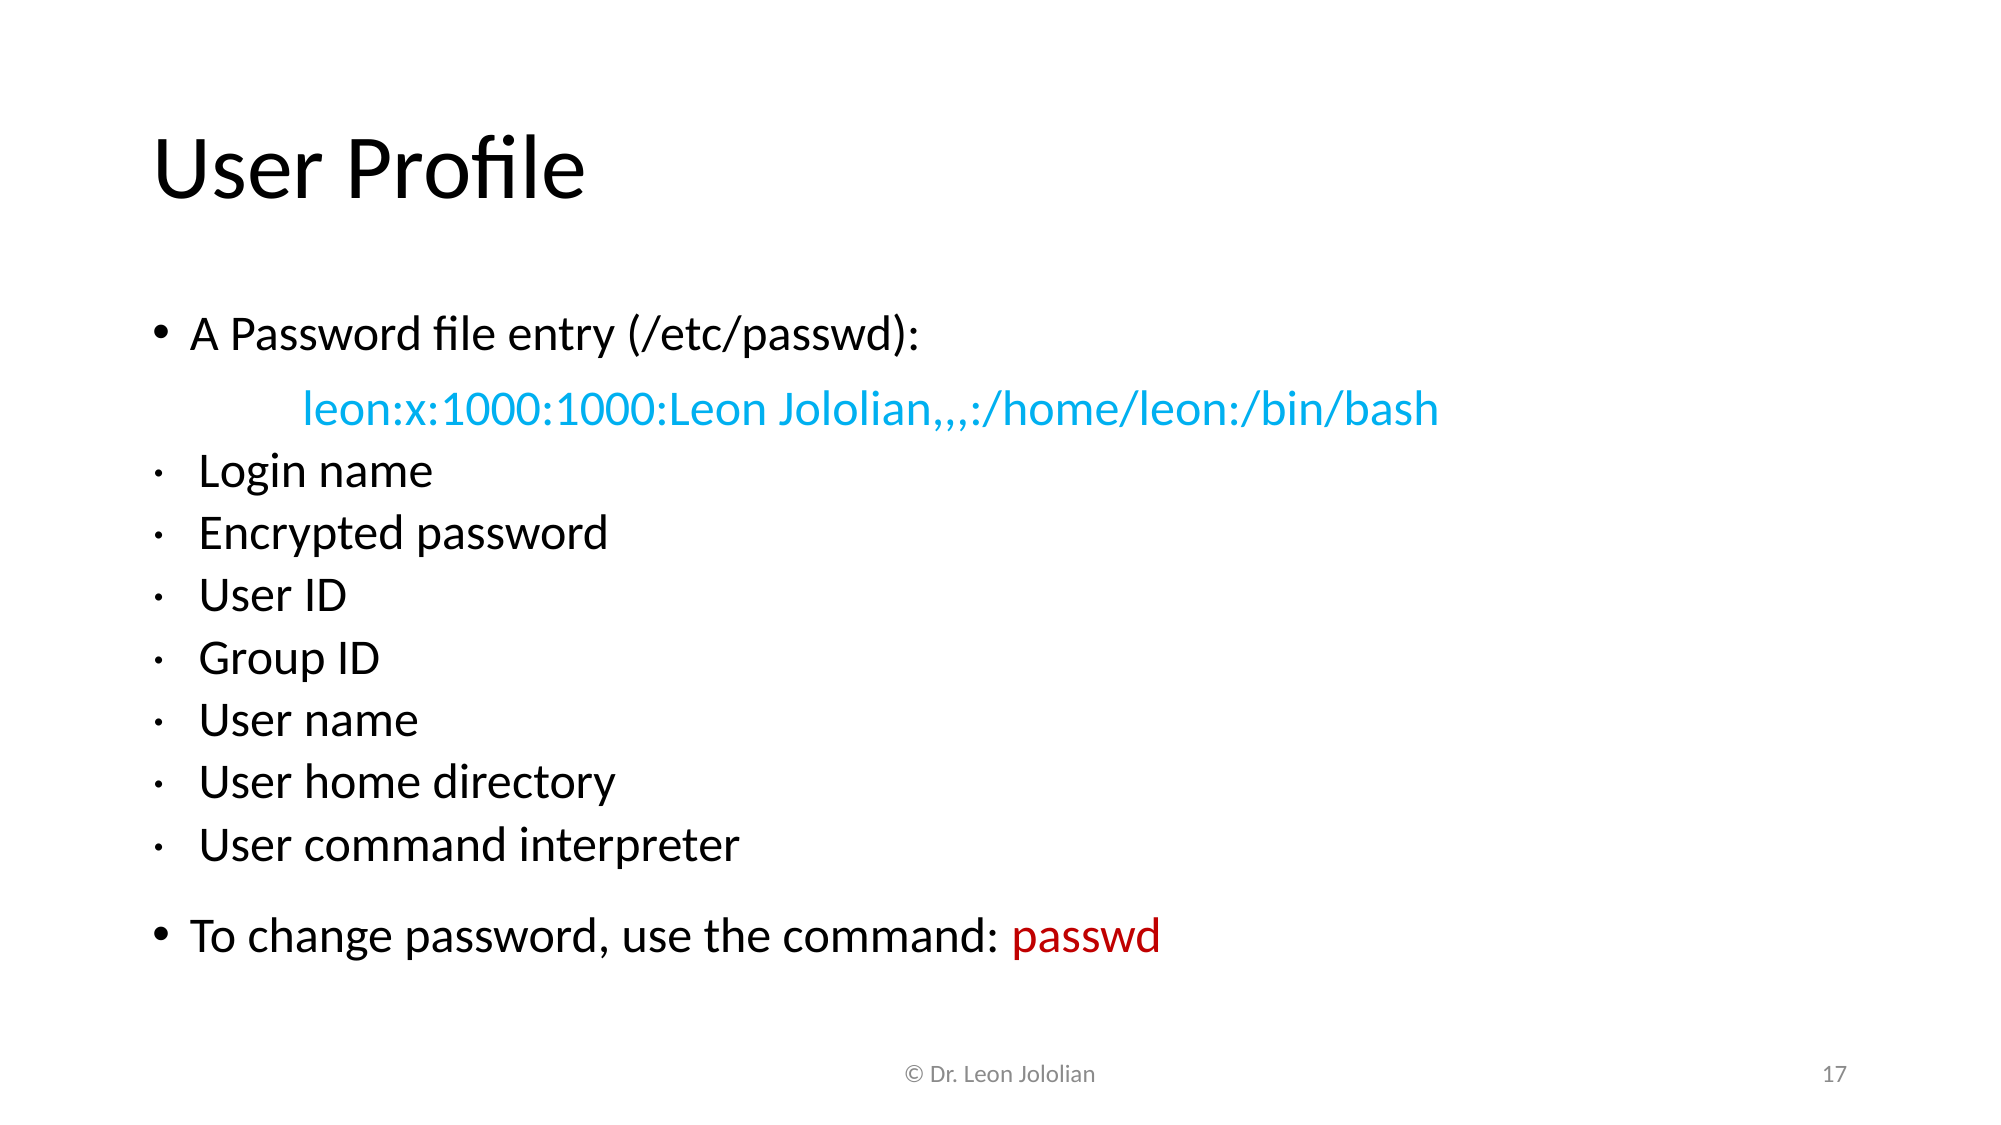

# User Profile
A Password file entry (/etc/passwd):
	leon:x:1000:1000:Leon Jololian,,,:/home/leon:/bin/bash
·   Login name
·   Encrypted password
·   User ID
·   Group ID
·   User name
·   User home directory
·   User command interpreter
To change password, use the command: passwd
© Dr. Leon Jololian
17